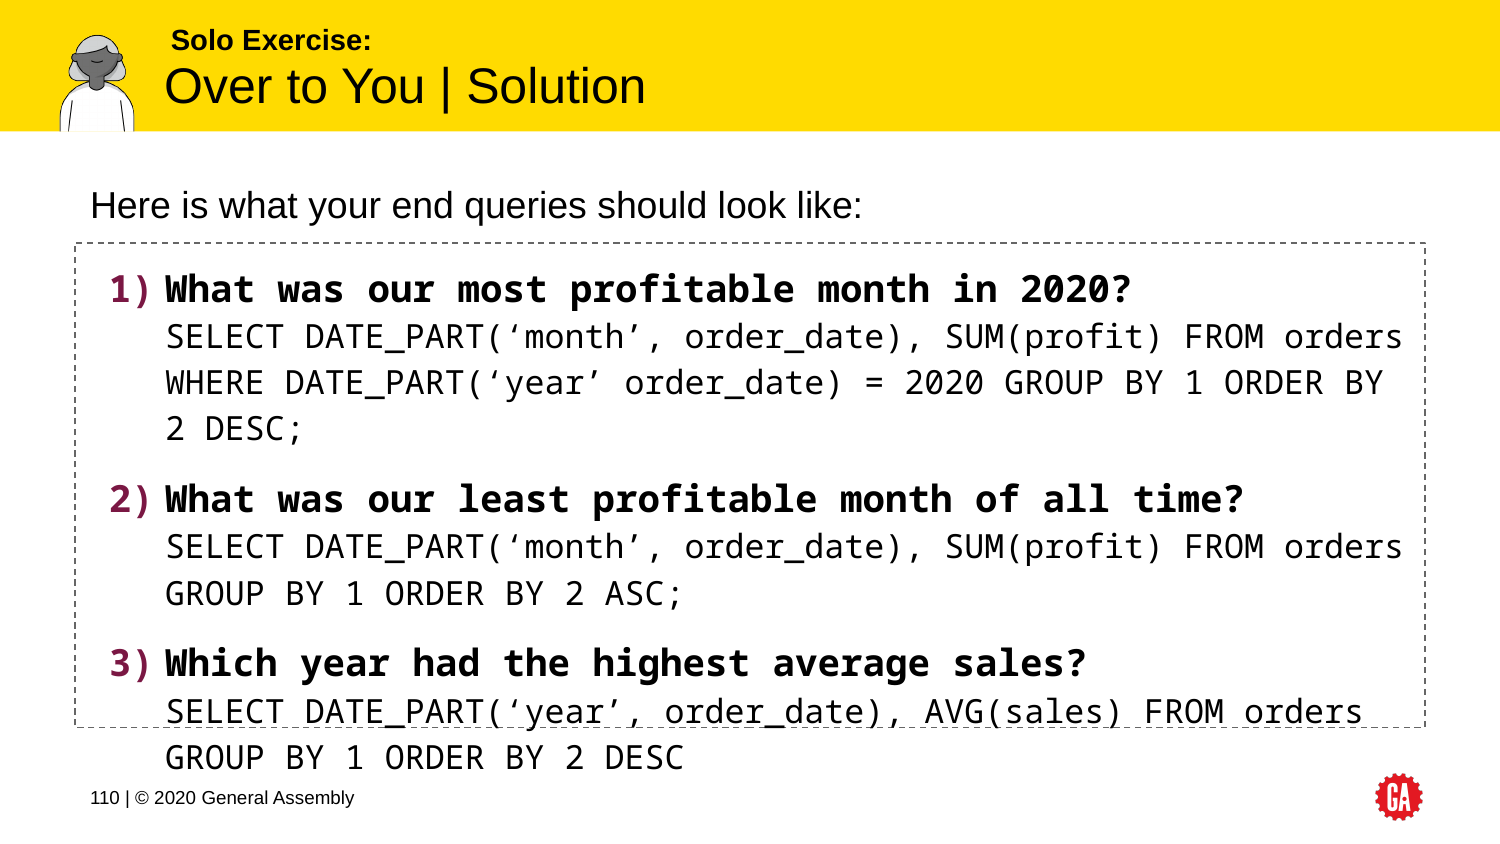

# Over to You | Solution
Here is what your end queries should look like:
What was our most profitable month in 2020?
SELECT DATE_PART(‘month’, order_date), SUM(profit) FROM orders WHERE DATE_PART(‘year’ order_date) = 2020 GROUP BY 1 ORDER BY 2 DESC;
What was our least profitable month of all time?
SELECT DATE_PART(‘month’, order_date), SUM(profit) FROM orders GROUP BY 1 ORDER BY 2 ASC;
Which year had the highest average sales?
SELECT DATE_PART(‘year’, order_date), AVG(sales) FROM orders GROUP BY 1 ORDER BY 2 DESC

110 | © 2020 General Assembly
110